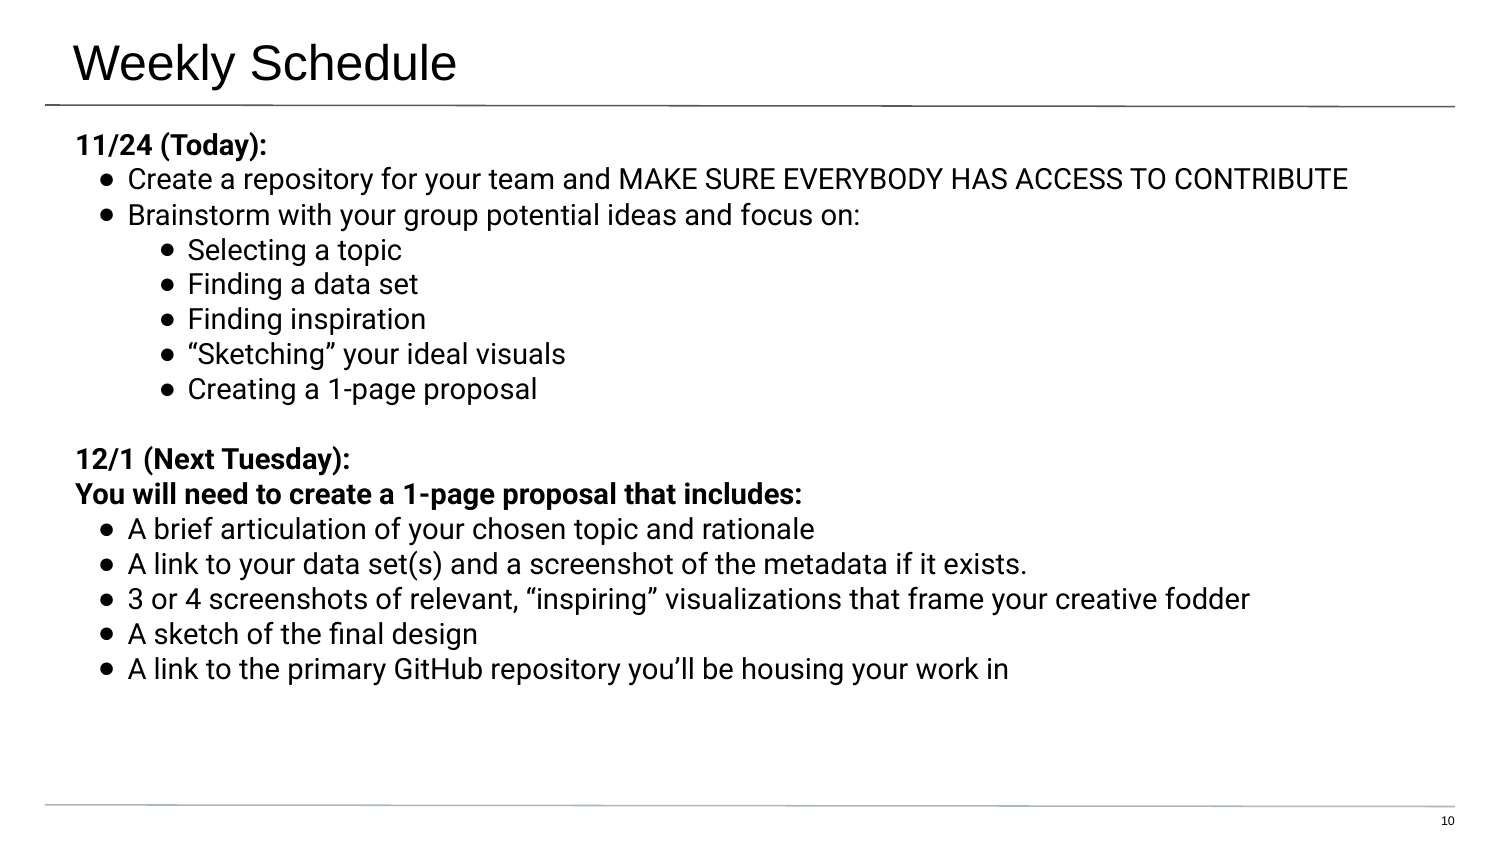

# Weekly Schedule
11/24 (Today):
Create a repository for your team and MAKE SURE EVERYBODY HAS ACCESS TO CONTRIBUTE
Brainstorm with your group potential ideas and focus on:
Selecting a topic
Finding a data set
Finding inspiration
“Sketching” your ideal visuals
Creating a 1-page proposal

12/1 (Next Tuesday):
You will need to create a 1-page proposal that includes:
A brief articulation of your chosen topic and rationale
A link to your data set(s) and a screenshot of the metadata if it exists.
3 or 4 screenshots of relevant, “inspiring” visualizations that frame your creative fodder
A sketch of the final design
A link to the primary GitHub repository you’ll be housing your work in

10